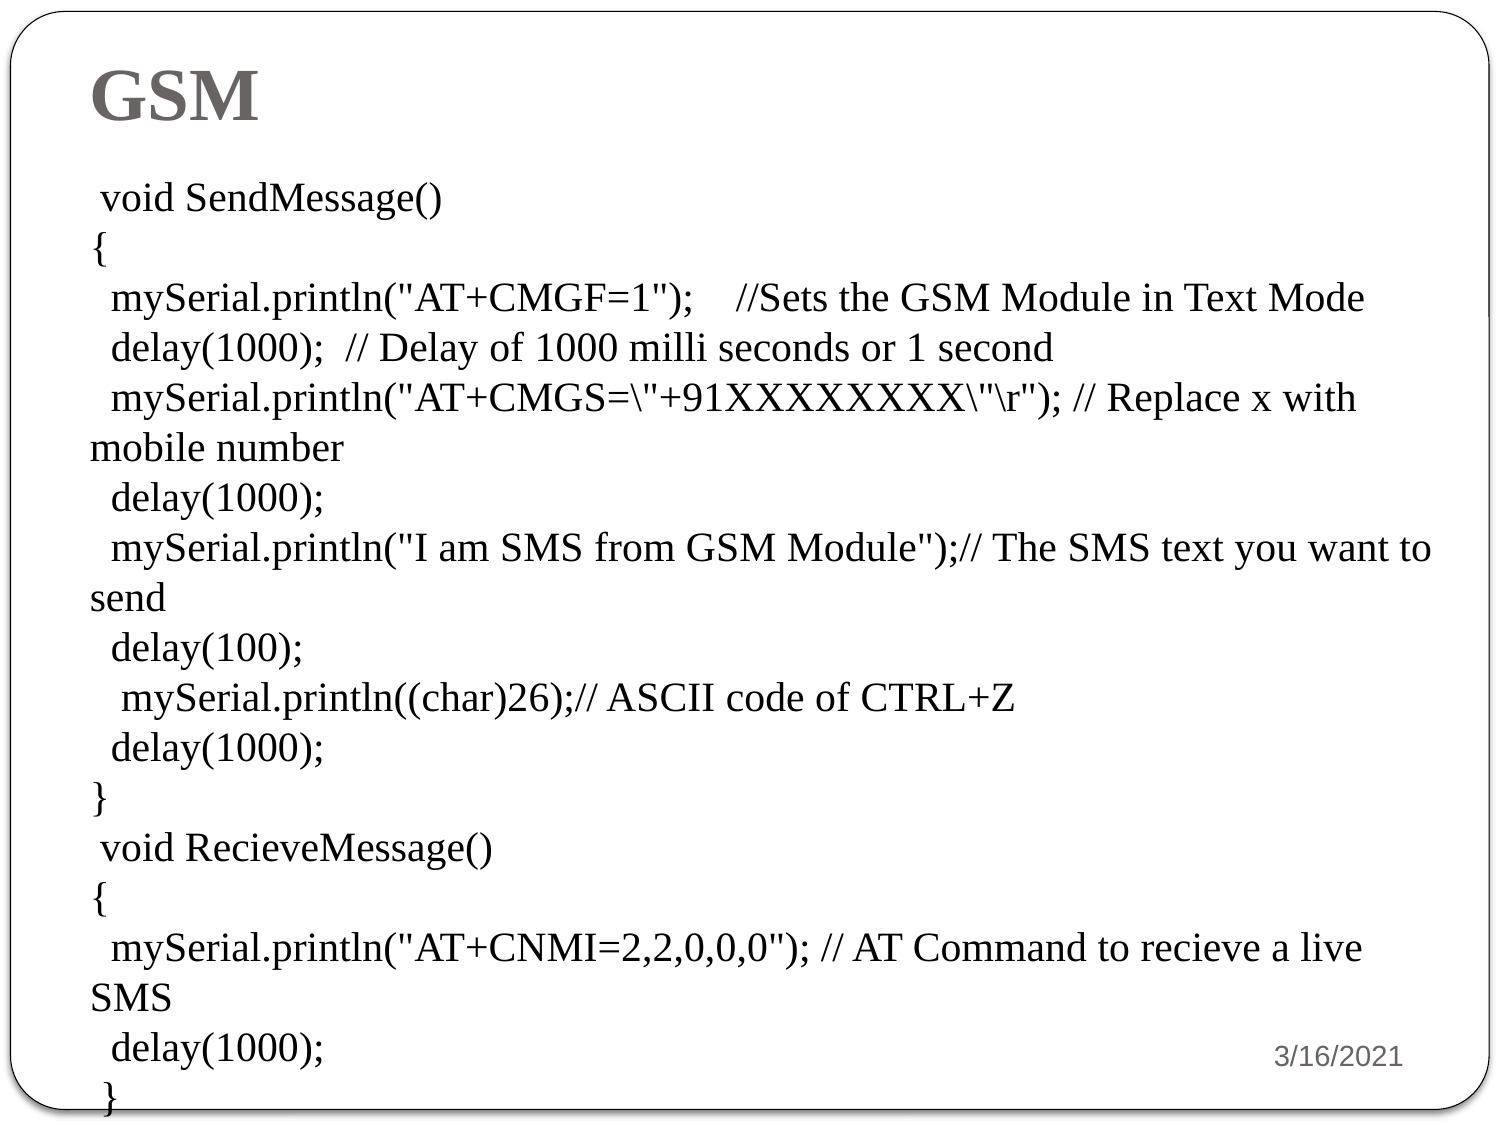

# GSM
 void SendMessage()
{
  mySerial.println("AT+CMGF=1");    //Sets the GSM Module in Text Mode
  delay(1000);  // Delay of 1000 milli seconds or 1 second
  mySerial.println("AT+CMGS=\"+91XXXXXXXX\"\r"); // Replace x with mobile number
  delay(1000);
  mySerial.println("I am SMS from GSM Module");// The SMS text you want to send
  delay(100);
   mySerial.println((char)26);// ASCII code of CTRL+Z
  delay(1000);
}
 void RecieveMessage()
{
  mySerial.println("AT+CNMI=2,2,0,0,0"); // AT Command to recieve a live SMS
  delay(1000);
 }
3/16/2021